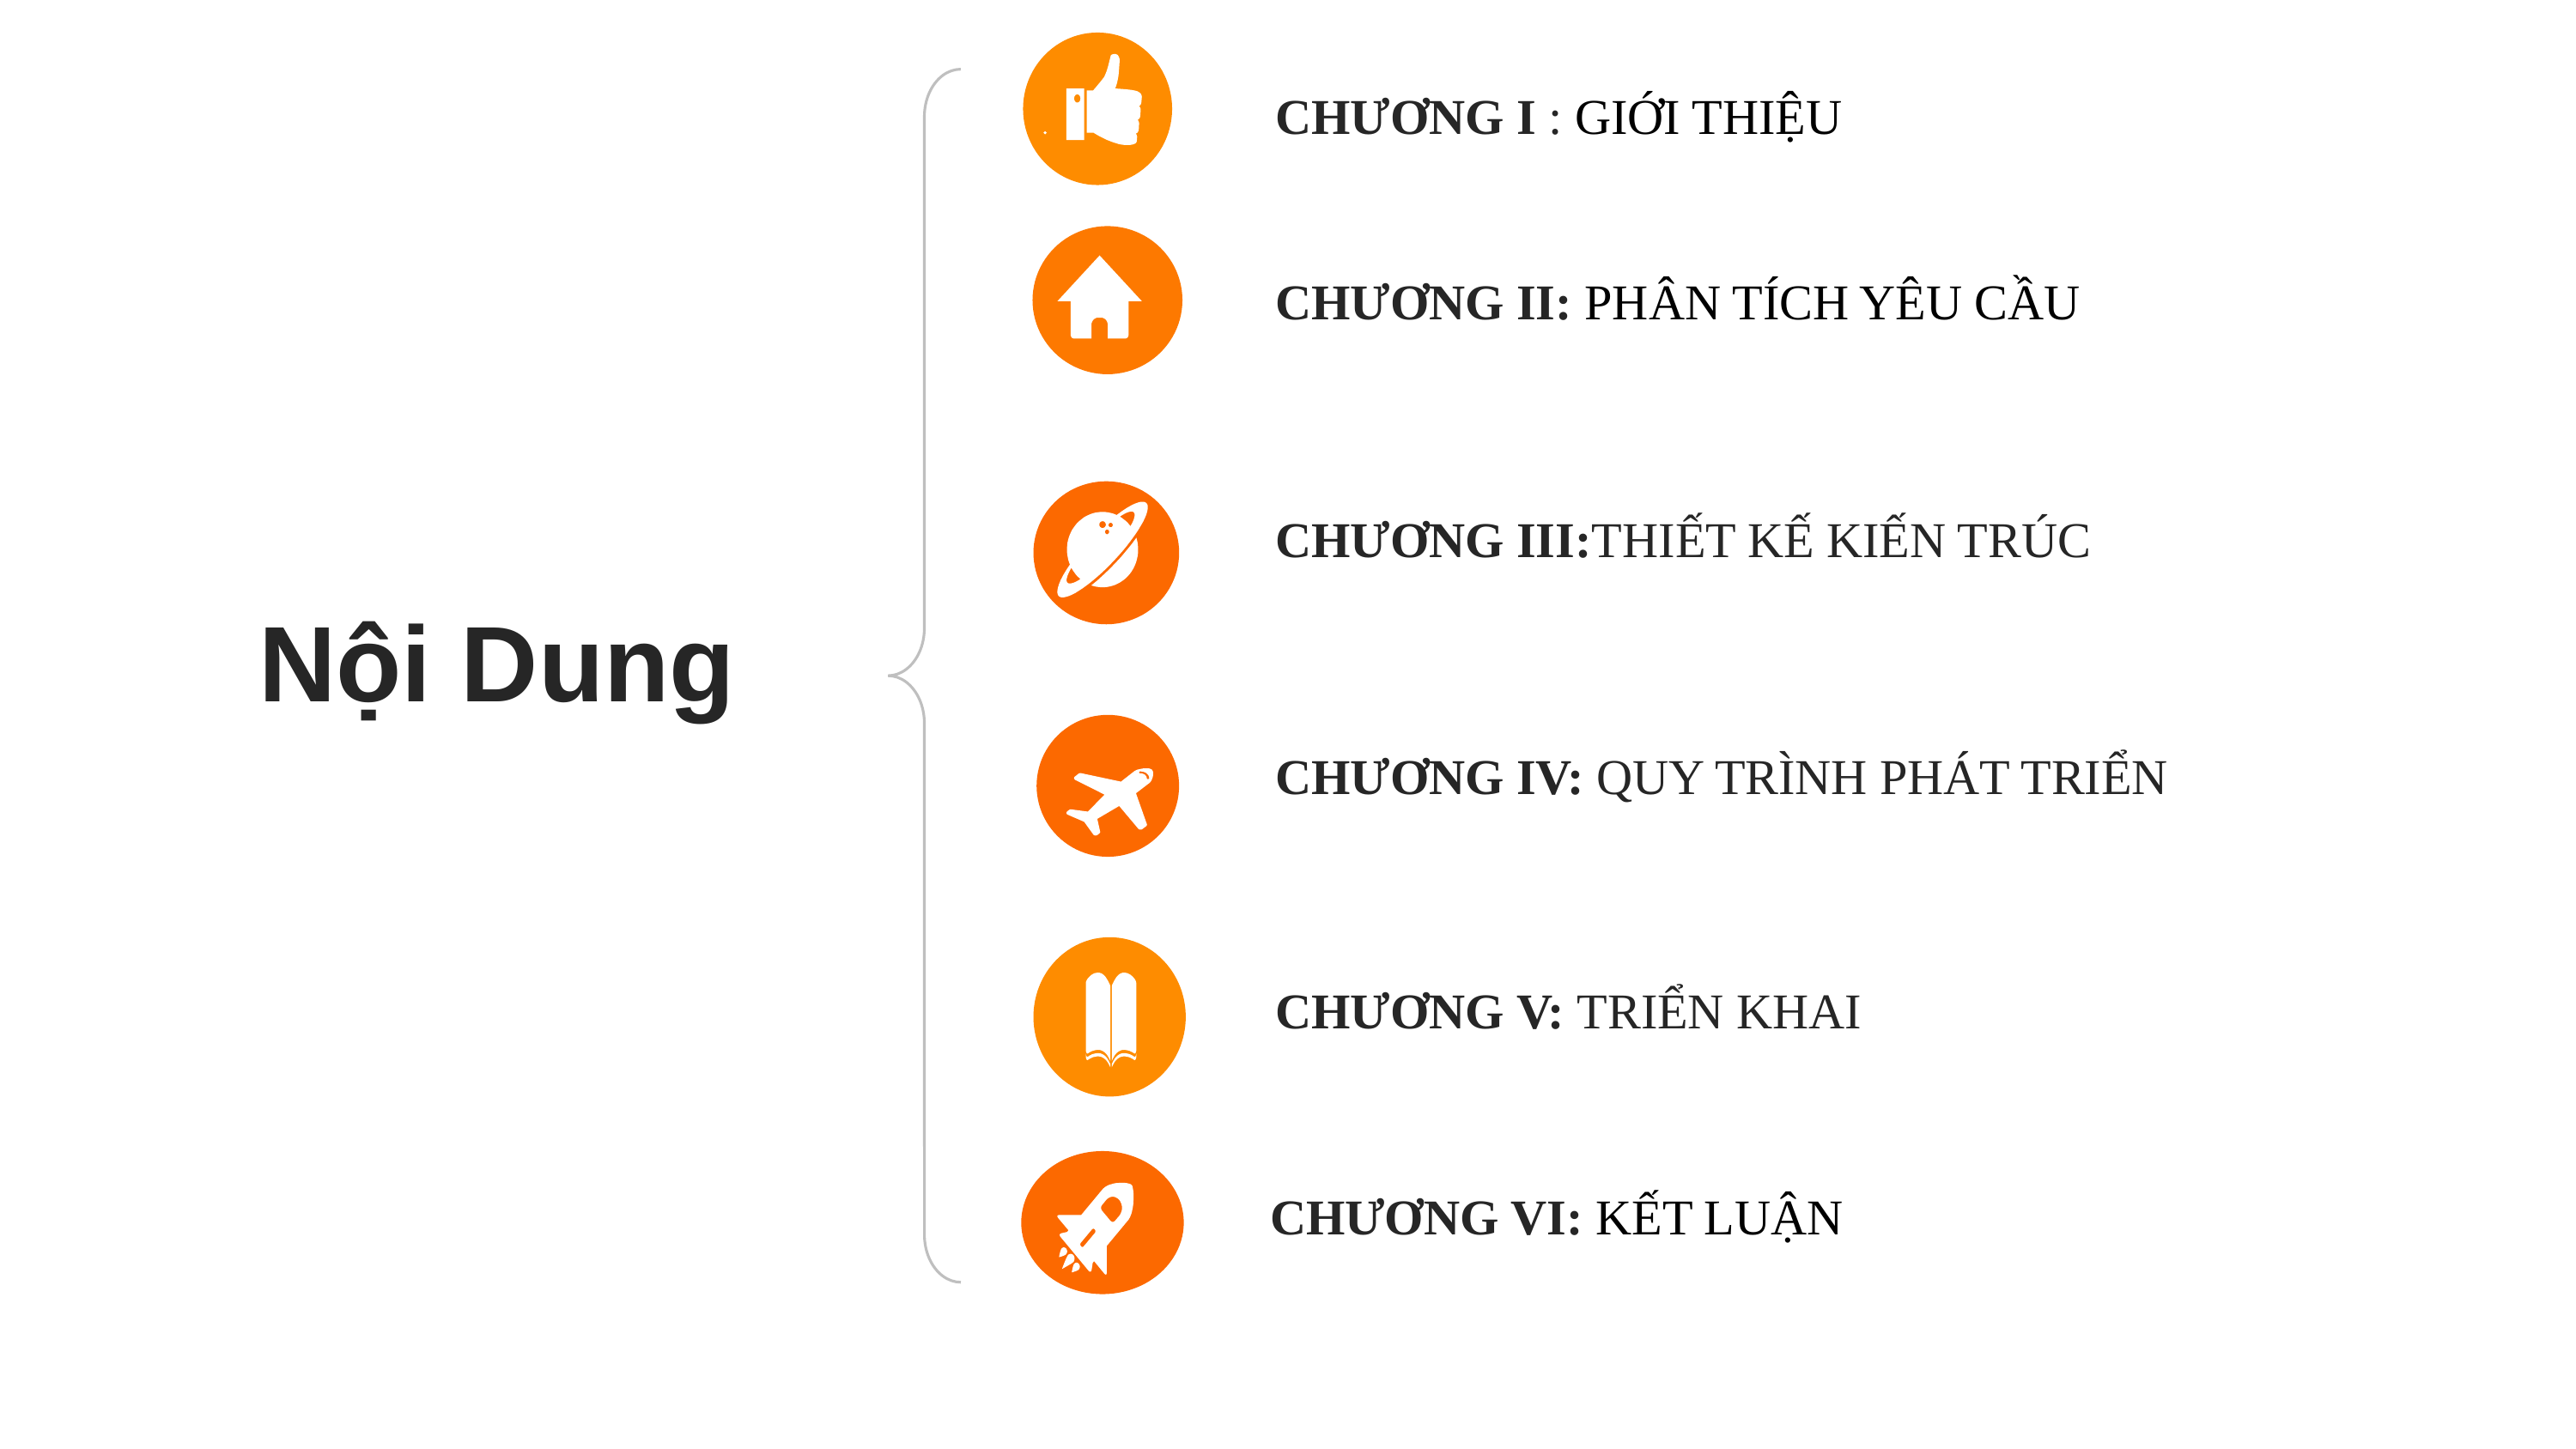

CHƯƠNG I : GIỚI THIỆU

CHƯƠNG II: PHÂN TÍCH YÊU CẦU

CHƯƠNG III:THIẾT KẾ KIẾN TRÚC

Nội Dung

CHƯƠNG IV: QUY TRÌNH PHÁT TRIỂN

CHƯƠNG V: TRIỂN KHAI

CHƯƠNG VI: KẾT LUẬN